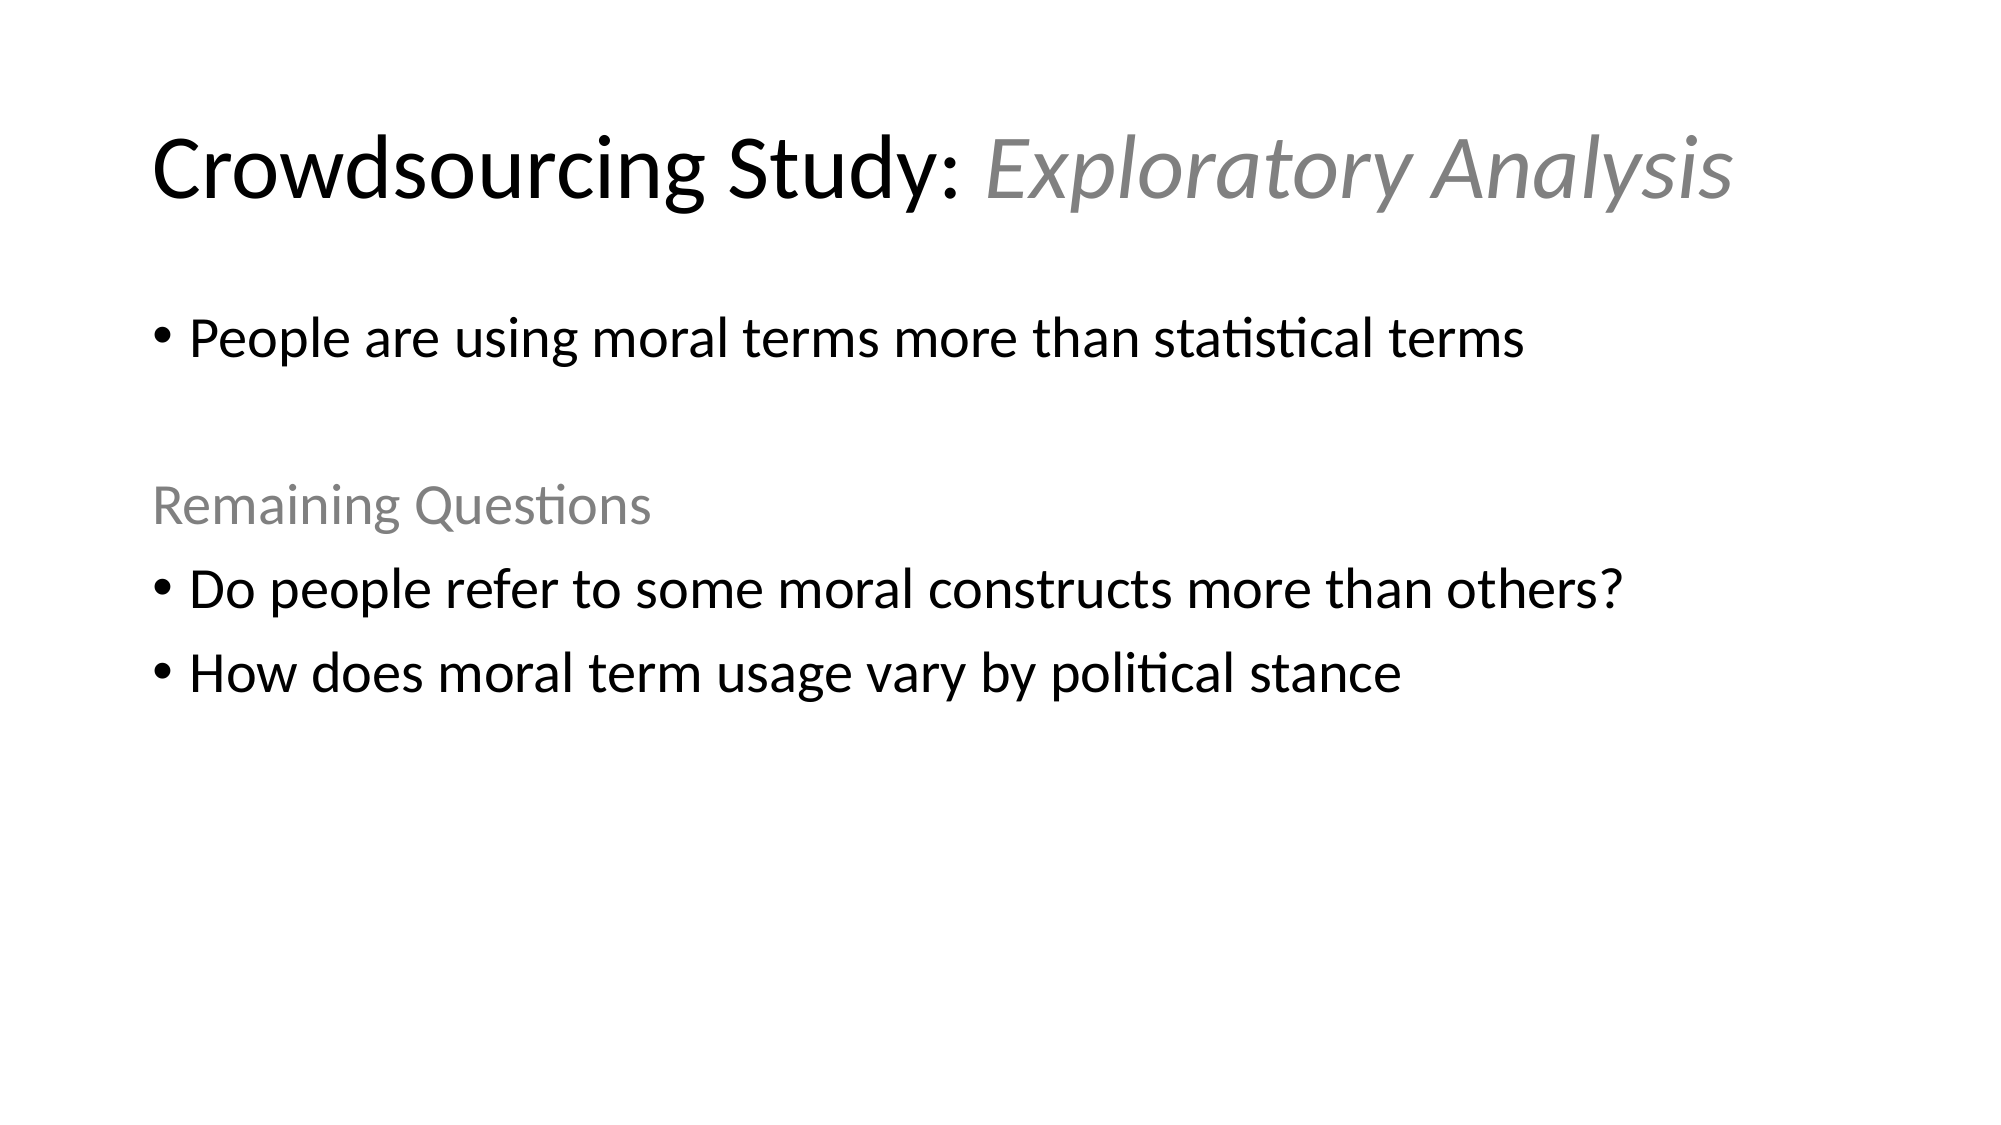

# Crowdsourcing Study: Exploratory Analysis
People are using moral terms more than statistical terms

Remaining Questions
Do people refer to some moral constructs more than others?
How does moral term usage vary by political stance